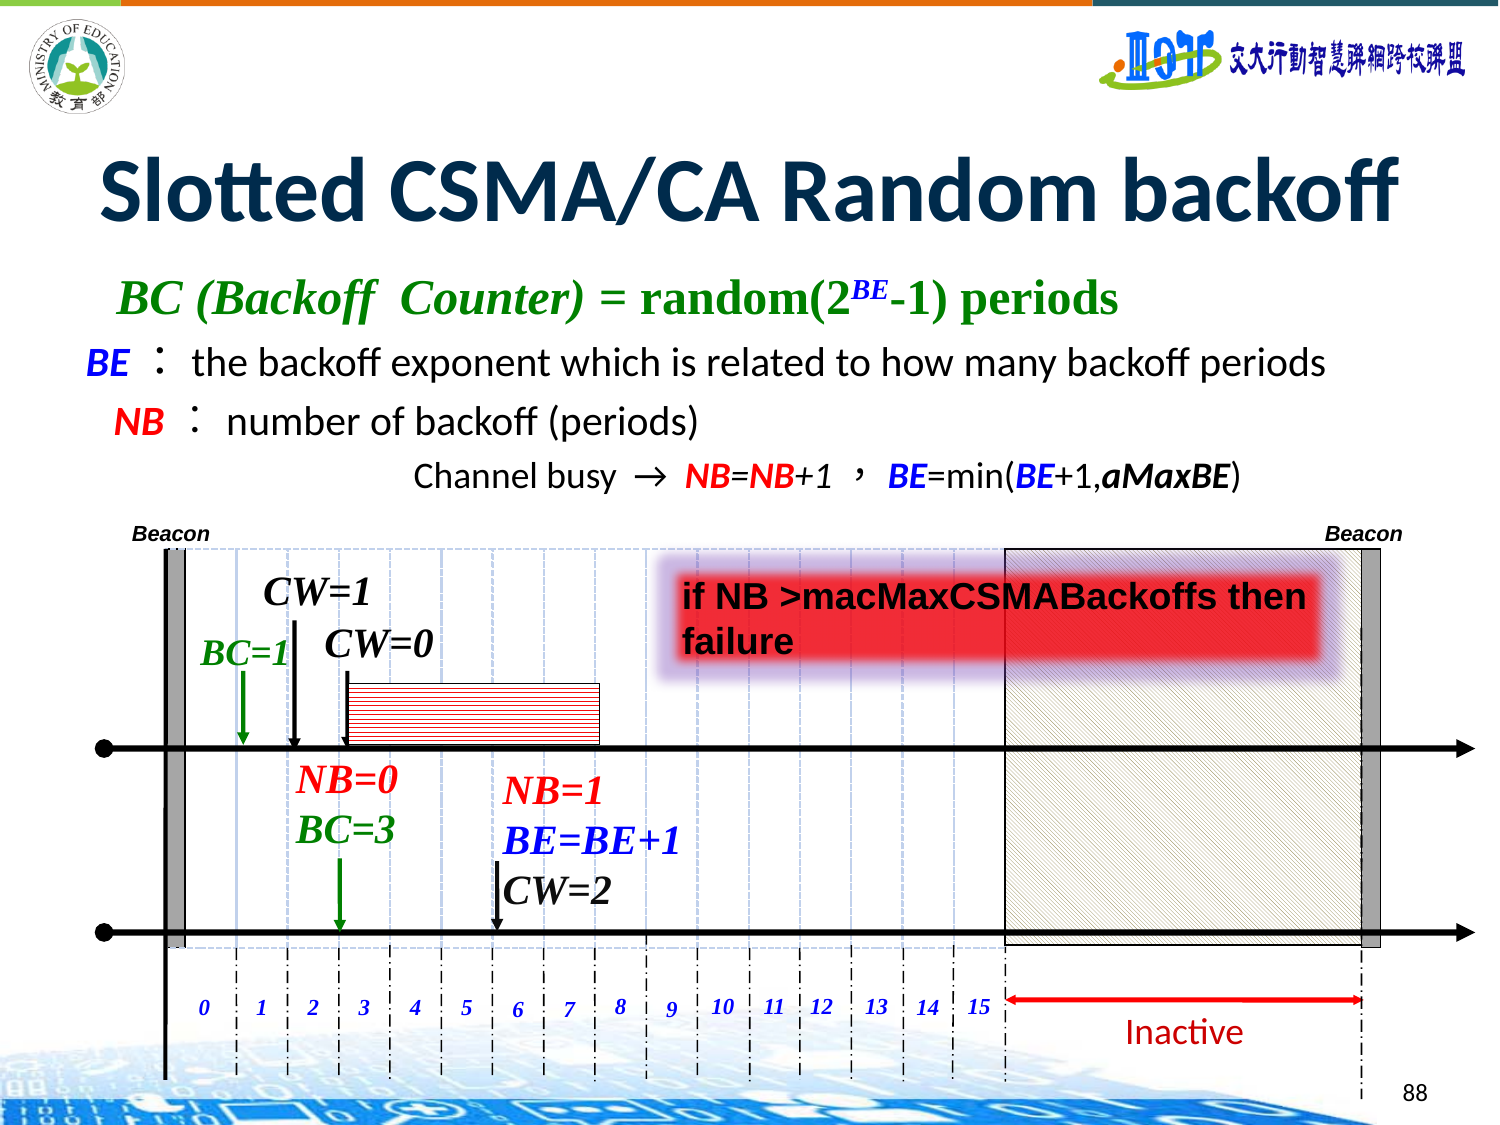

88
# Slotted CSMA/CA Random backoff
BC (Backoff  Counter) = random(2BE-1) periods
     BE：the backoff exponent which is related to how many backoff periods
	NB︰number of backoff (periods)
			Channel busy  →  NB=NB+1，BE=min(BE+1,aMaxBE)
Beacon
Beacon

CW=1
if NB >macMaxCSMABackoffs then failure
CW=0
BC=1

NB=0
BC=3

NB=1
BE=BE+1CW=2

15
8
10
11
12
13
0
1
2
3
4
5
14
6
7
9

Inactive